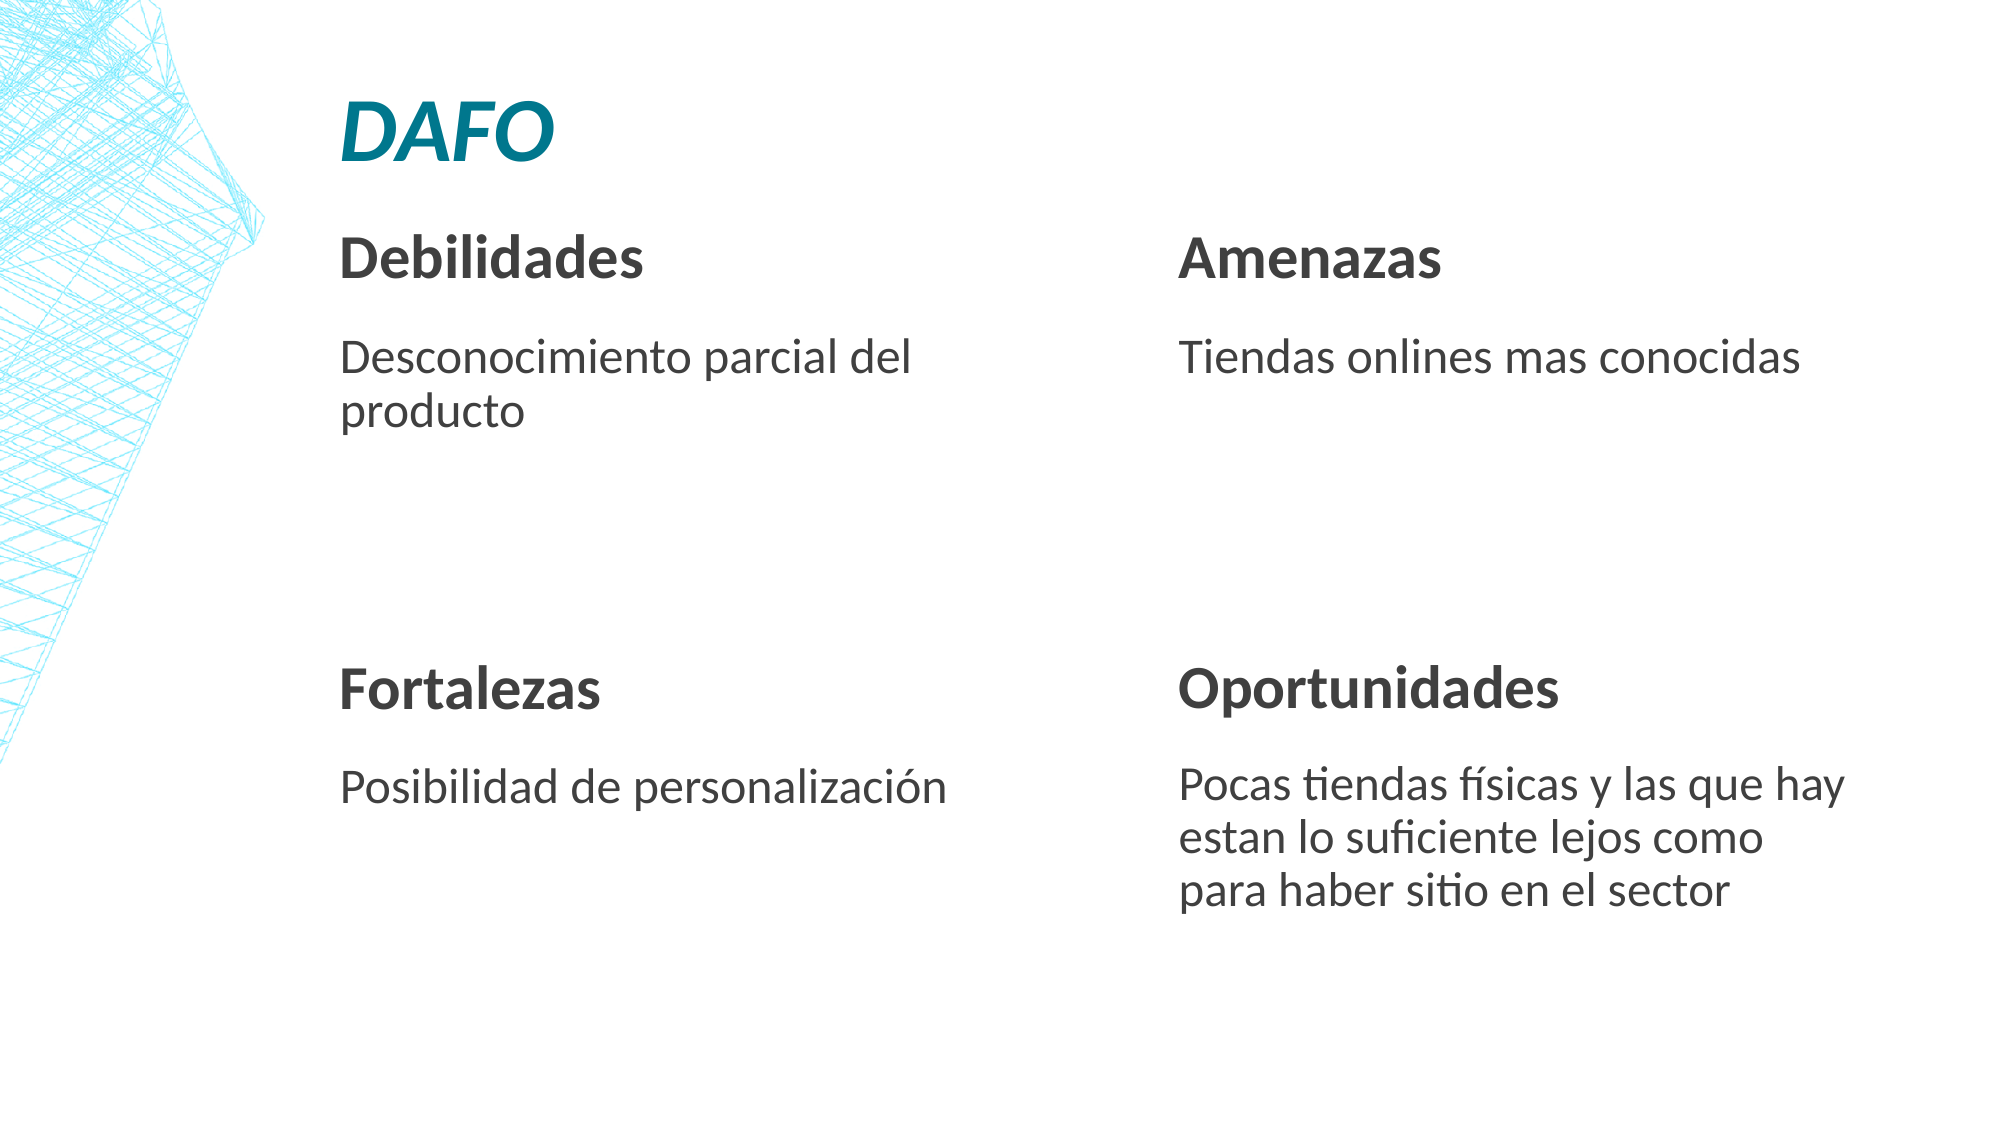

# DAFO
Debilidades
Desconocimiento parcial del producto

Amenazas
Tiendas onlines mas conocidas

Fortalezas
Posibilidad de personalización

Oportunidades
Pocas tiendas físicas y las que hay estan lo suficiente lejos como para haber sitio en el sector